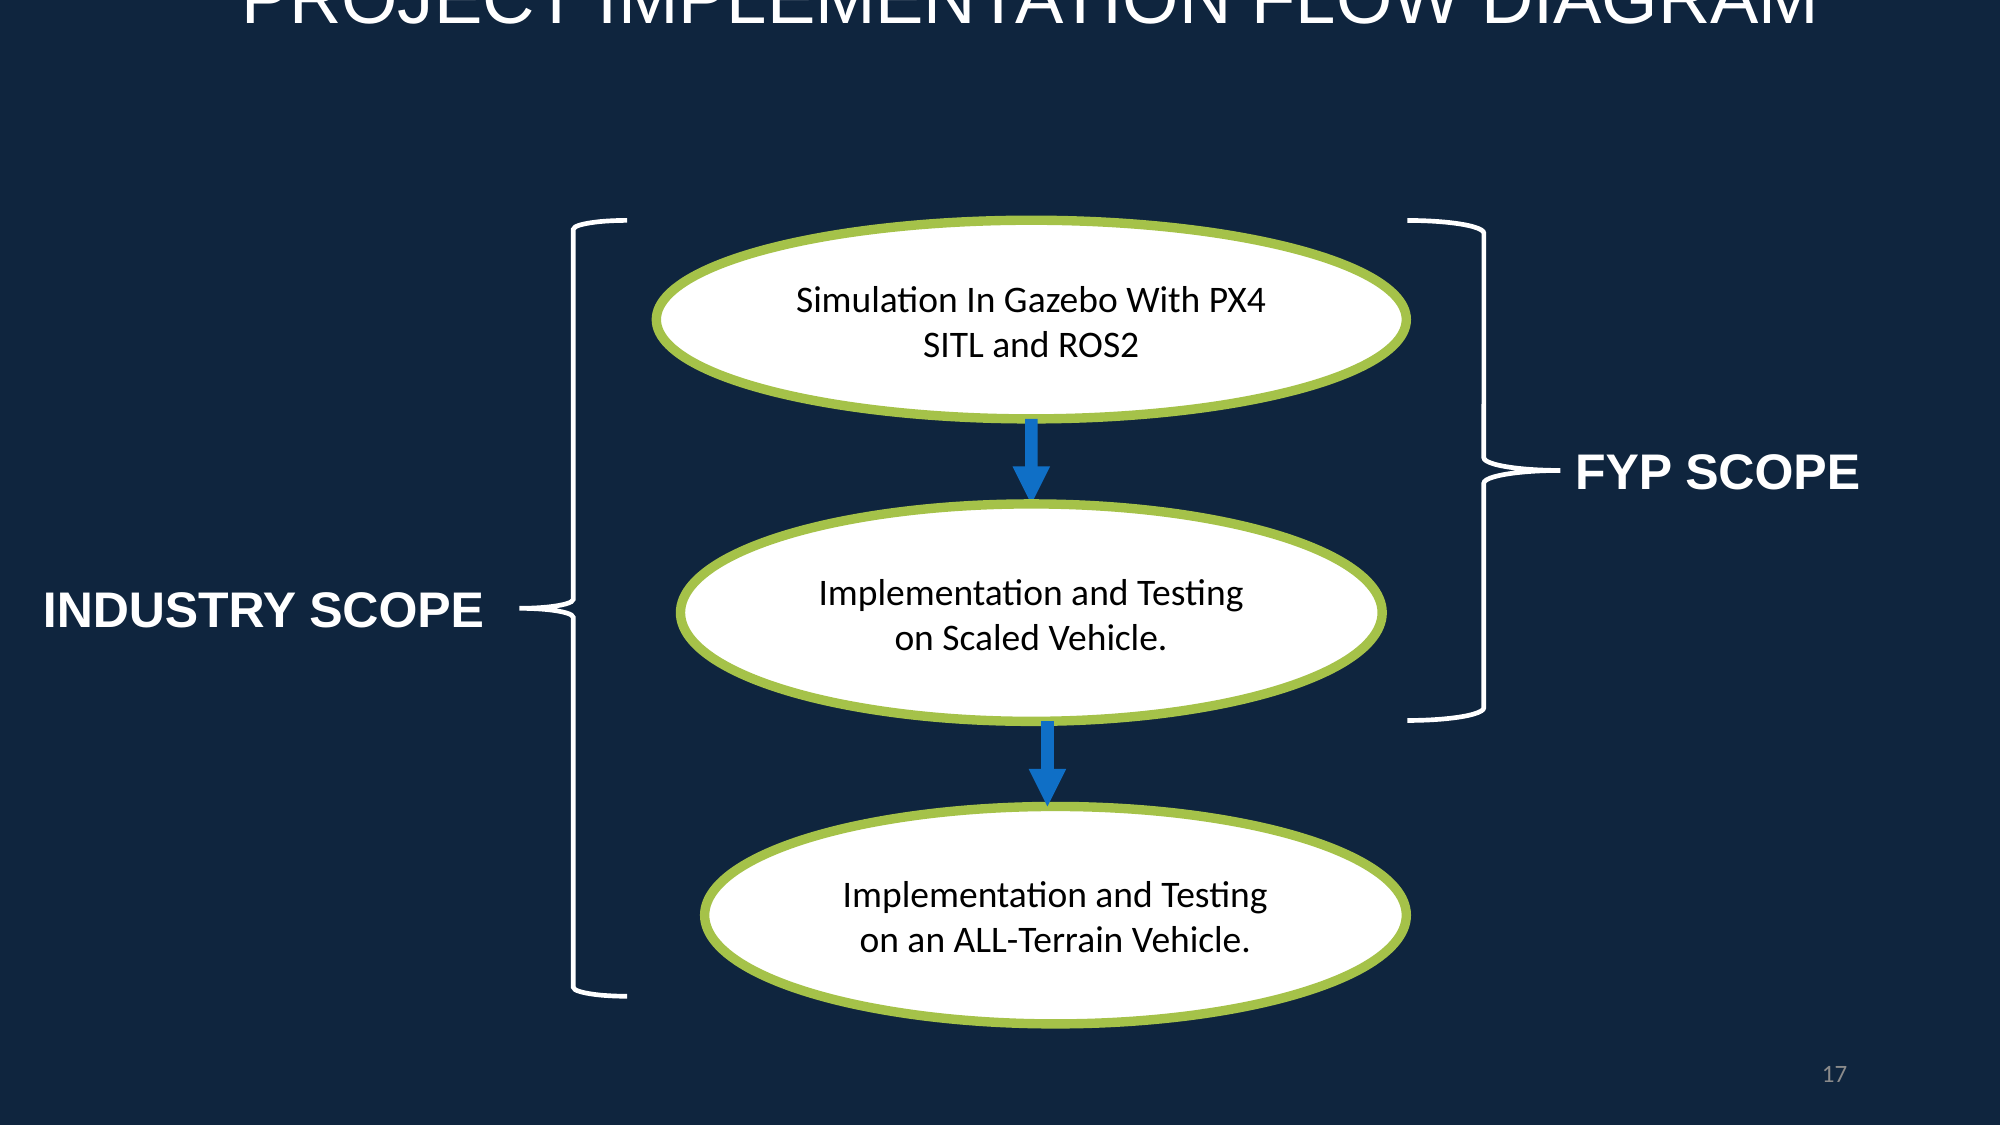

PROJECT IMPLEMENTATION FLOW DIAGRAM
Simulation In Gazebo With PX4 SITL and ROS2

FYP SCOPE
Implementation and Testing on Scaled Vehicle.
INDUSTRY SCOPE
Implementation and Testing on an ALL-Terrain Vehicle.
17